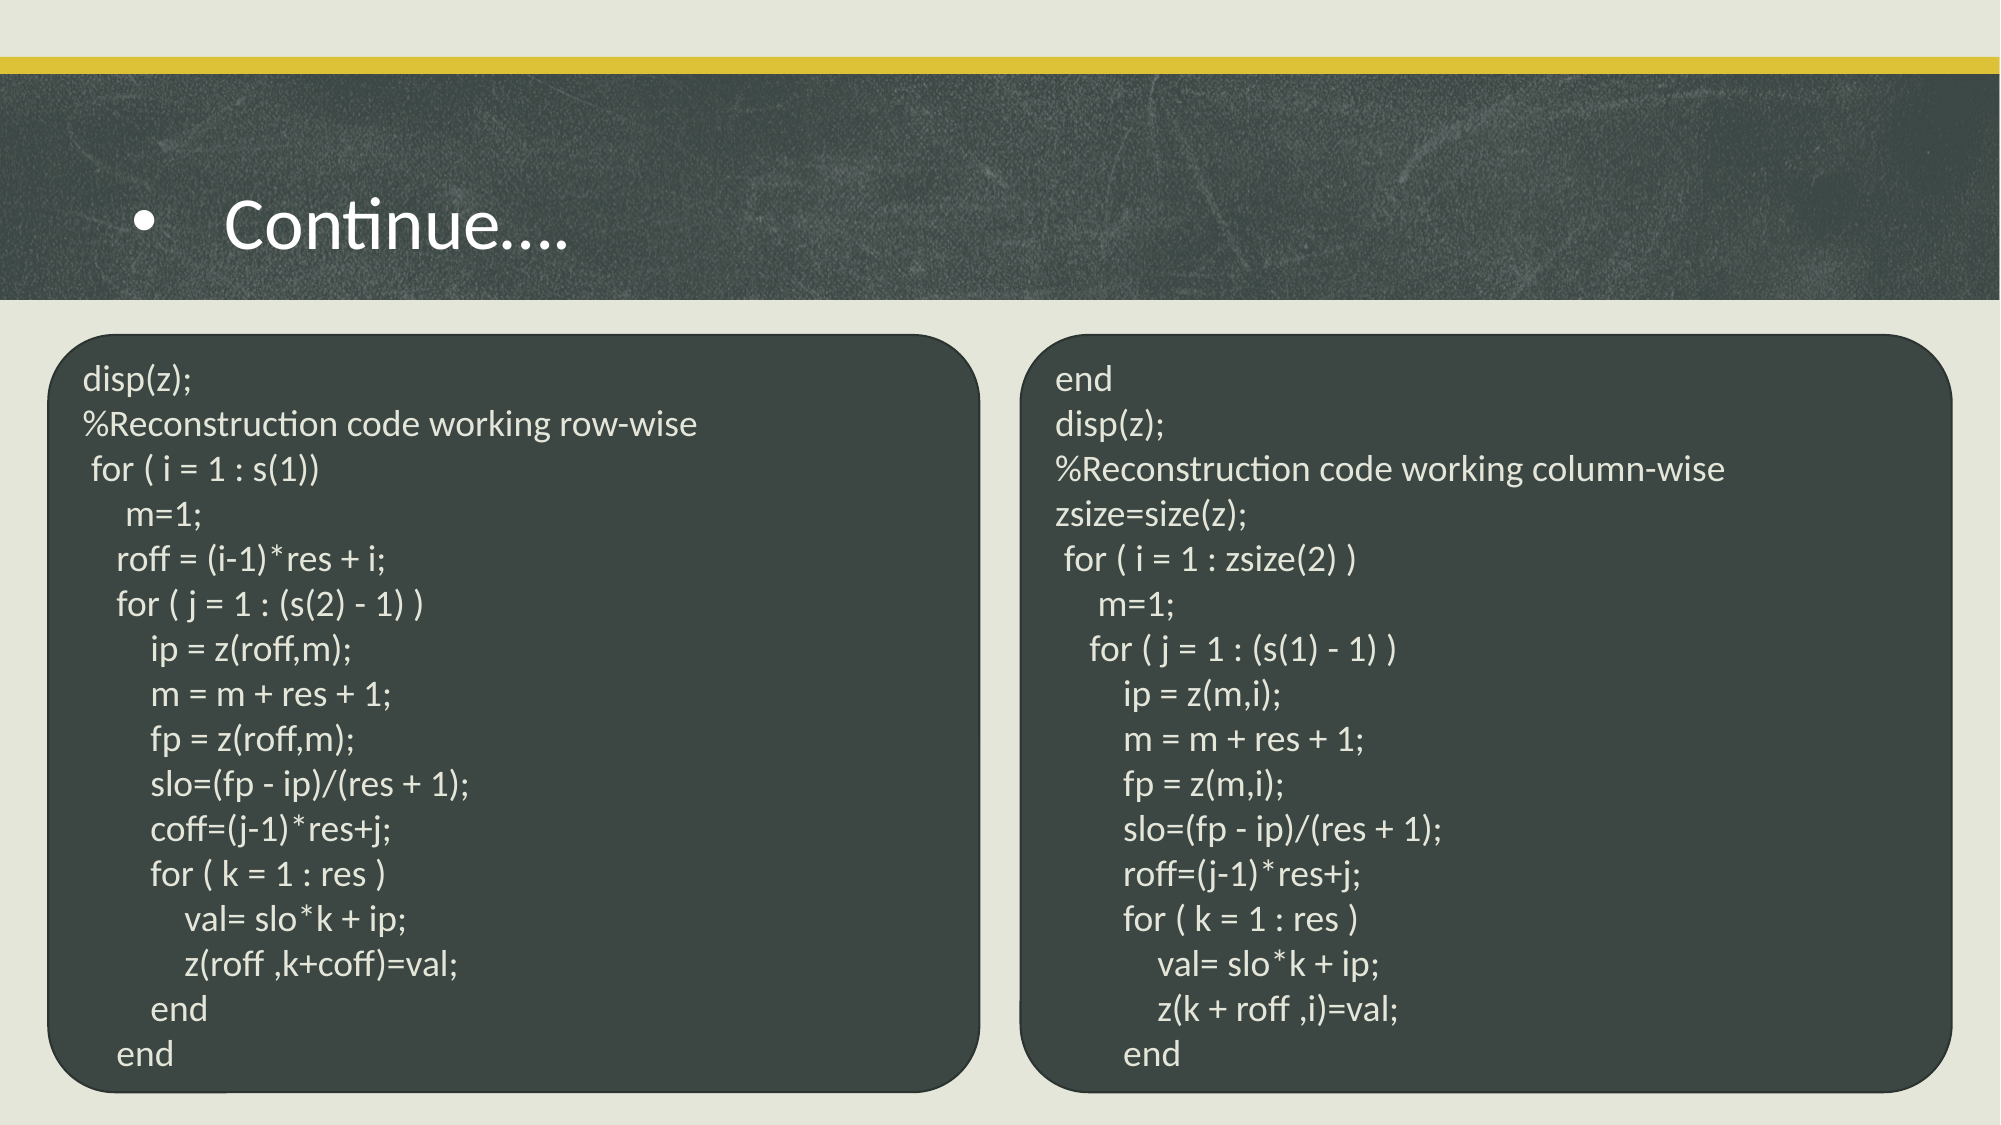

Continue….
disp(z);
%Reconstruction code working row-wise
 for ( i = 1 : s(1))
     m=1;
    roff = (i-1)*res + i;
    for ( j = 1 : (s(2) - 1) )
        ip = z(roff,m);
        m = m + res + 1;
        fp = z(roff,m);
        slo=(fp - ip)/(res + 1);
        coff=(j-1)*res+j;
        for ( k = 1 : res )
            val= slo*k + ip;
            z(roff ,k+coff)=val;
        end
    end
end
disp(z);
%Reconstruction code working column-wise
zsize=size(z);
 for ( i = 1 : zsize(2) )
     m=1;
    for ( j = 1 : (s(1) - 1) )
        ip = z(m,i);
        m = m + res + 1;
        fp = z(m,i);
        slo=(fp - ip)/(res + 1);
        roff=(j-1)*res+j;
        for ( k = 1 : res )
            val= slo*k + ip;
            z(k + roff ,i)=val;
        end